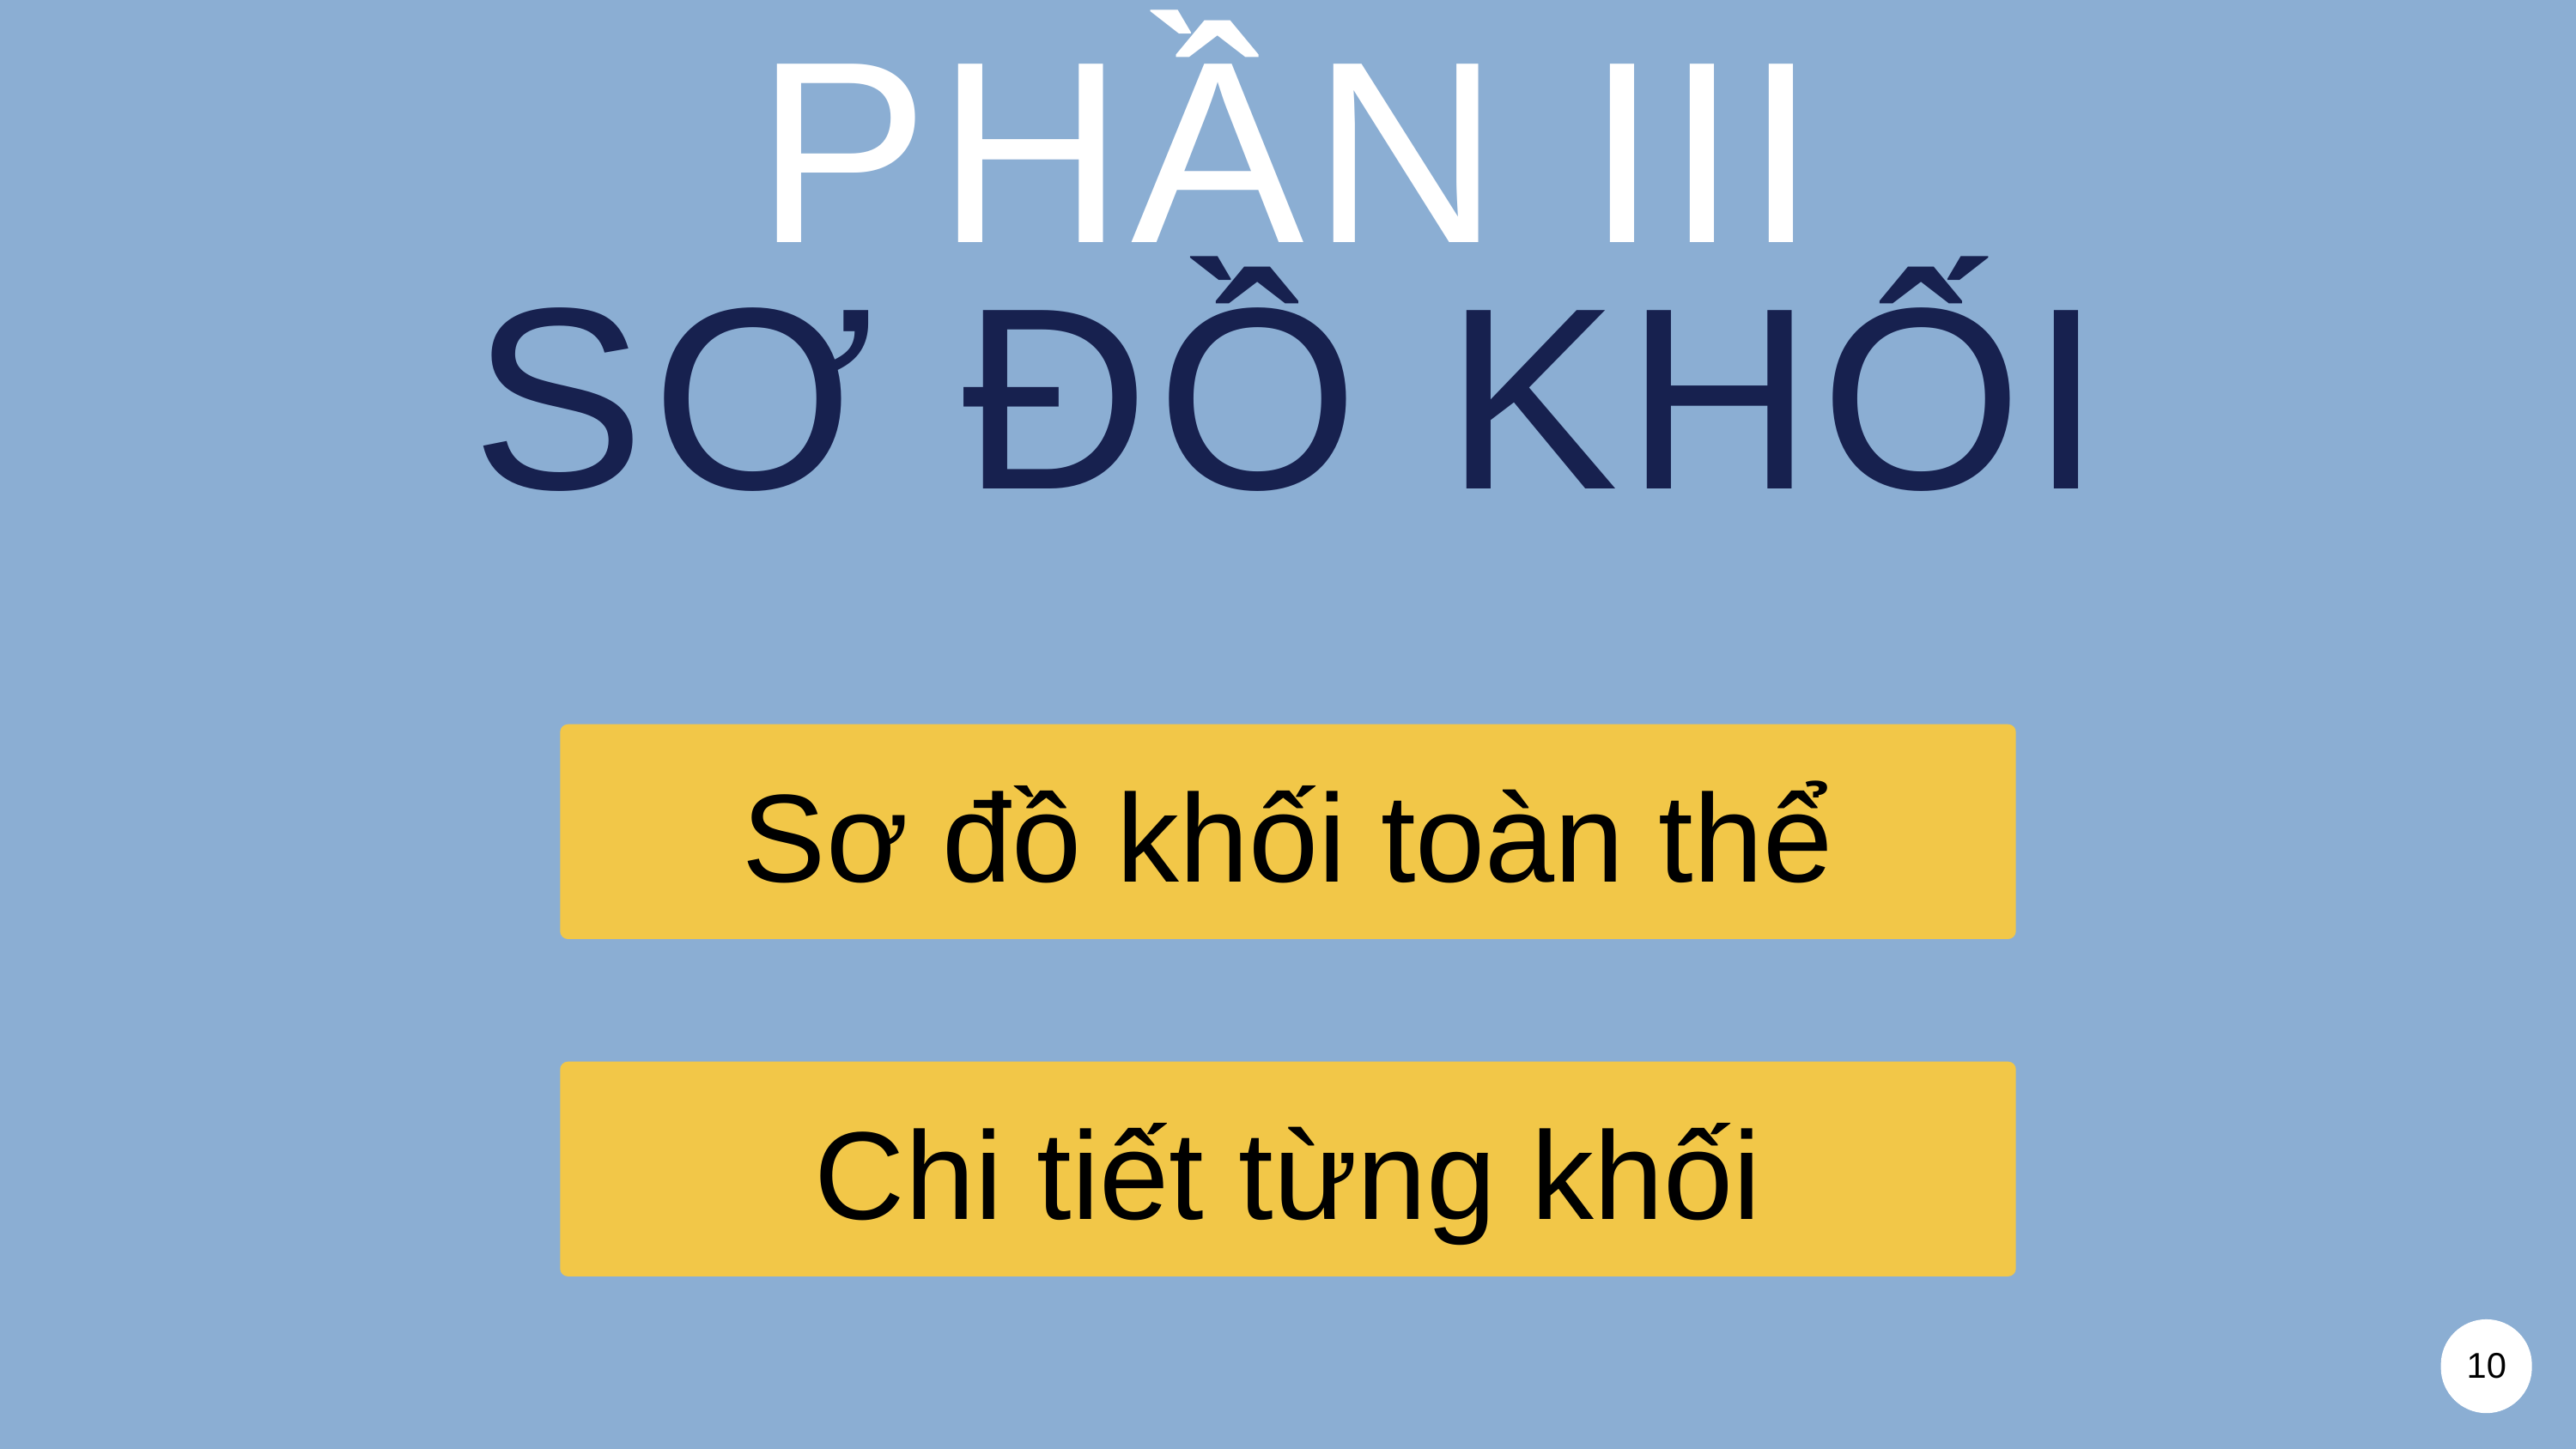

PHẦN III
SƠ ĐỒ KHỐI

Sơ đồ khối toàn thể

Chi tiết từng khối

10